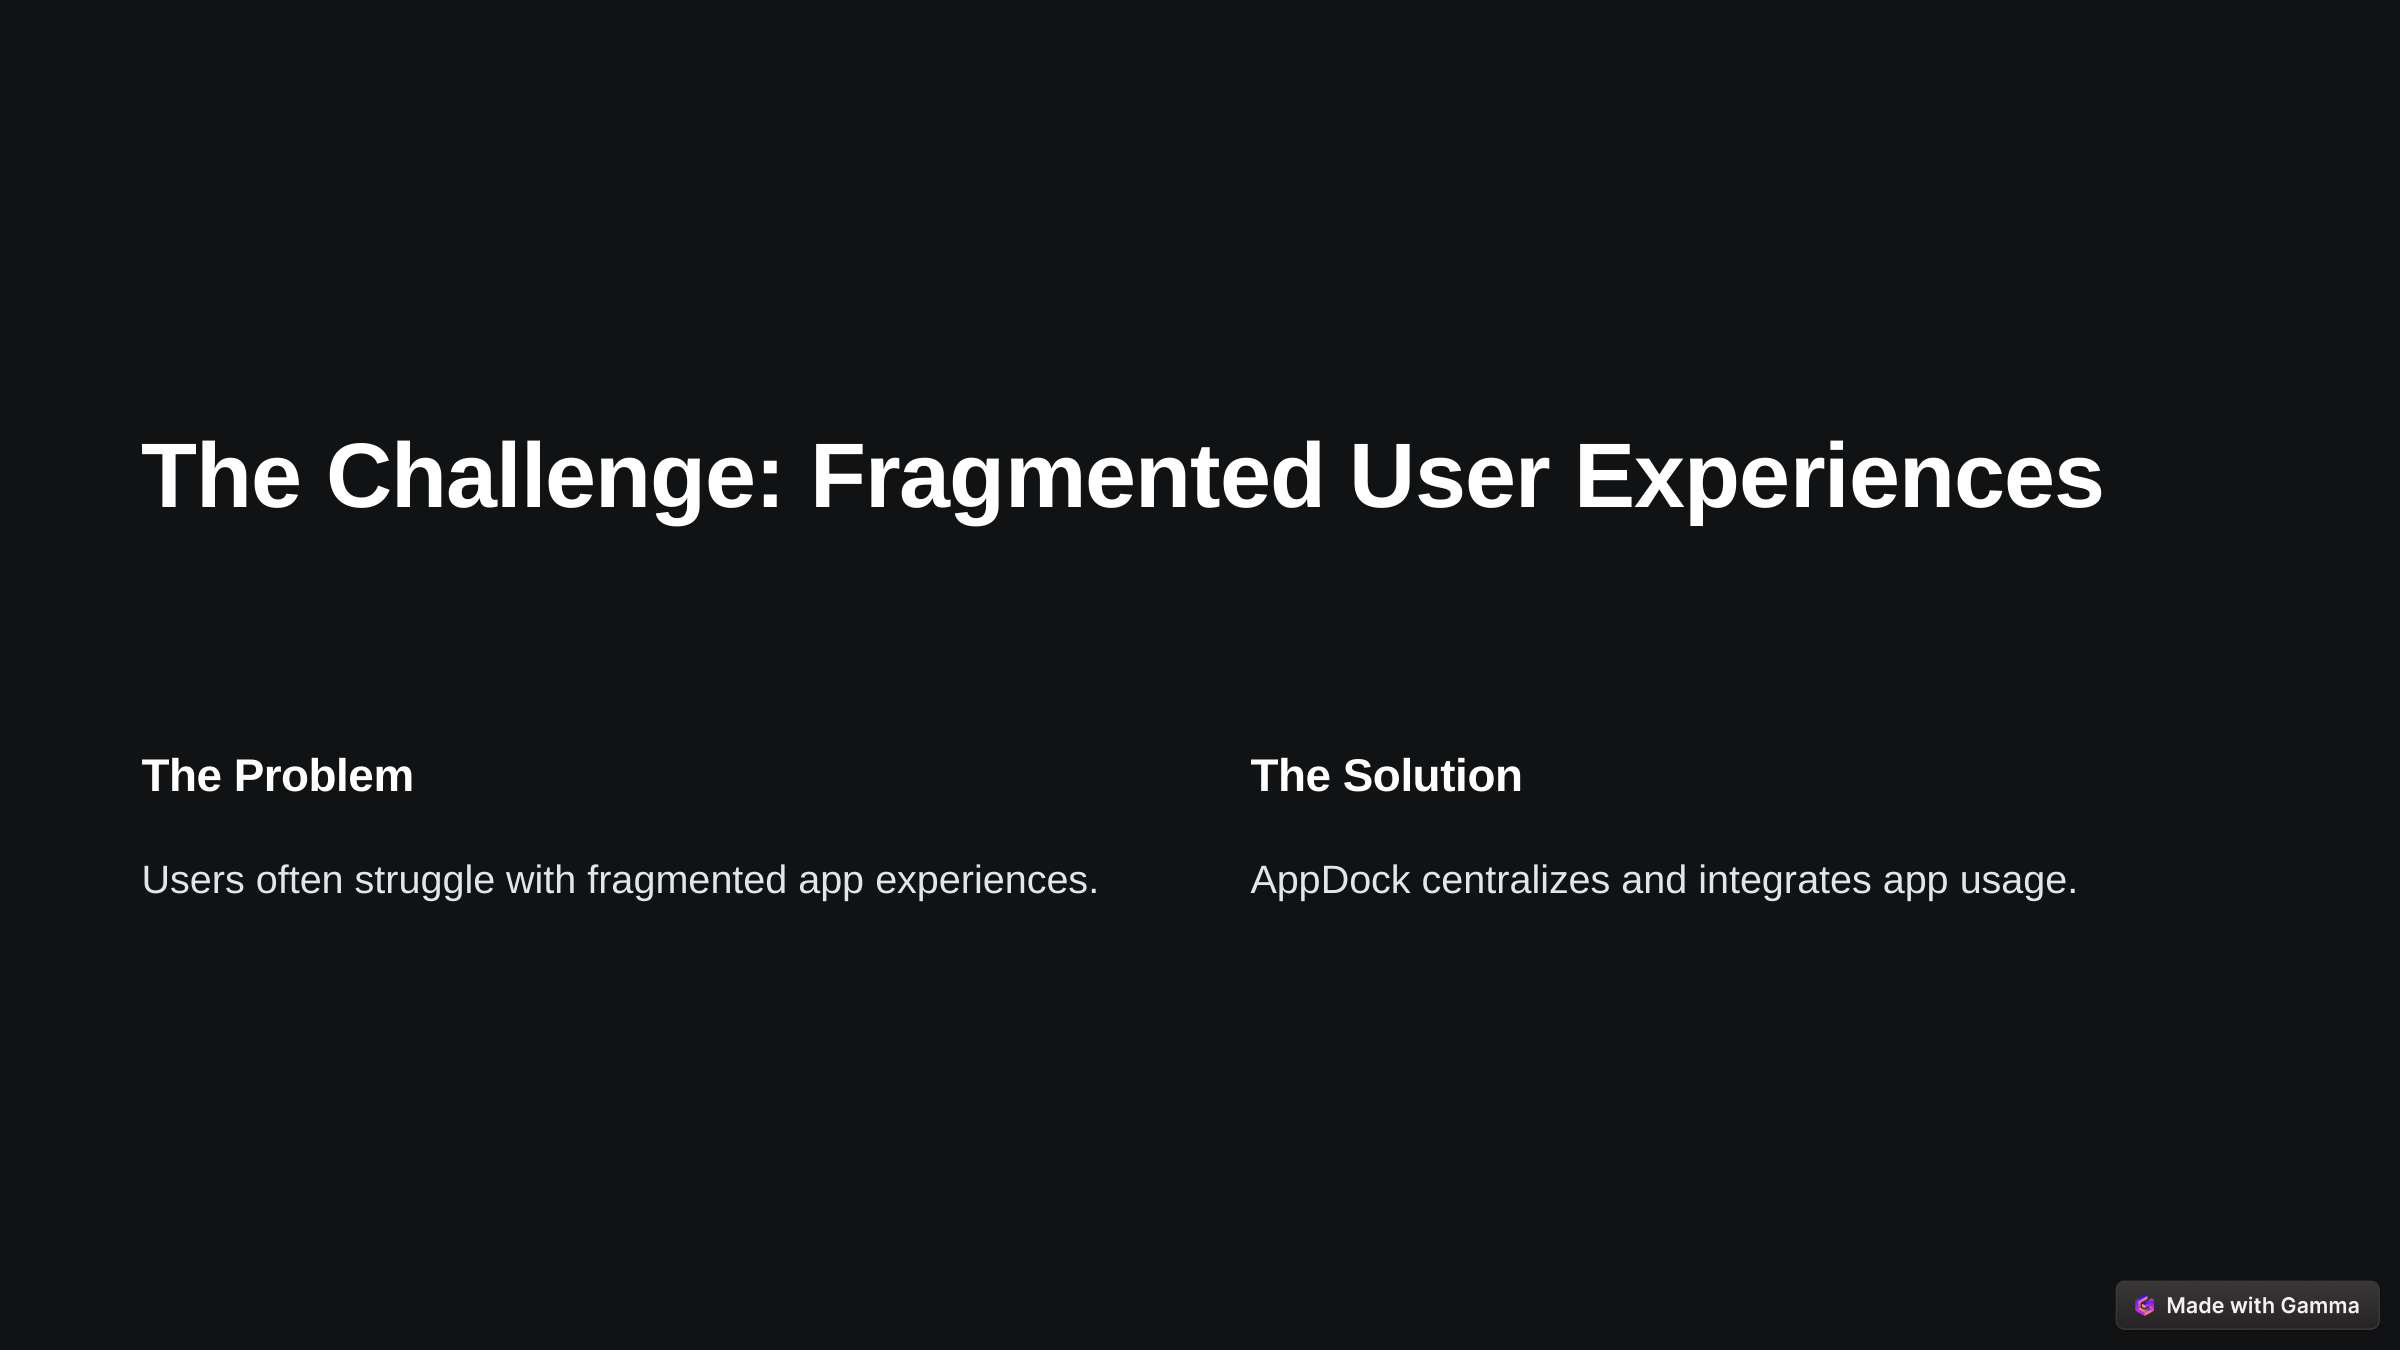

The Challenge: Fragmented User Experiences
The Problem
The Solution
Users often struggle with fragmented app experiences.
AppDock centralizes and integrates app usage.